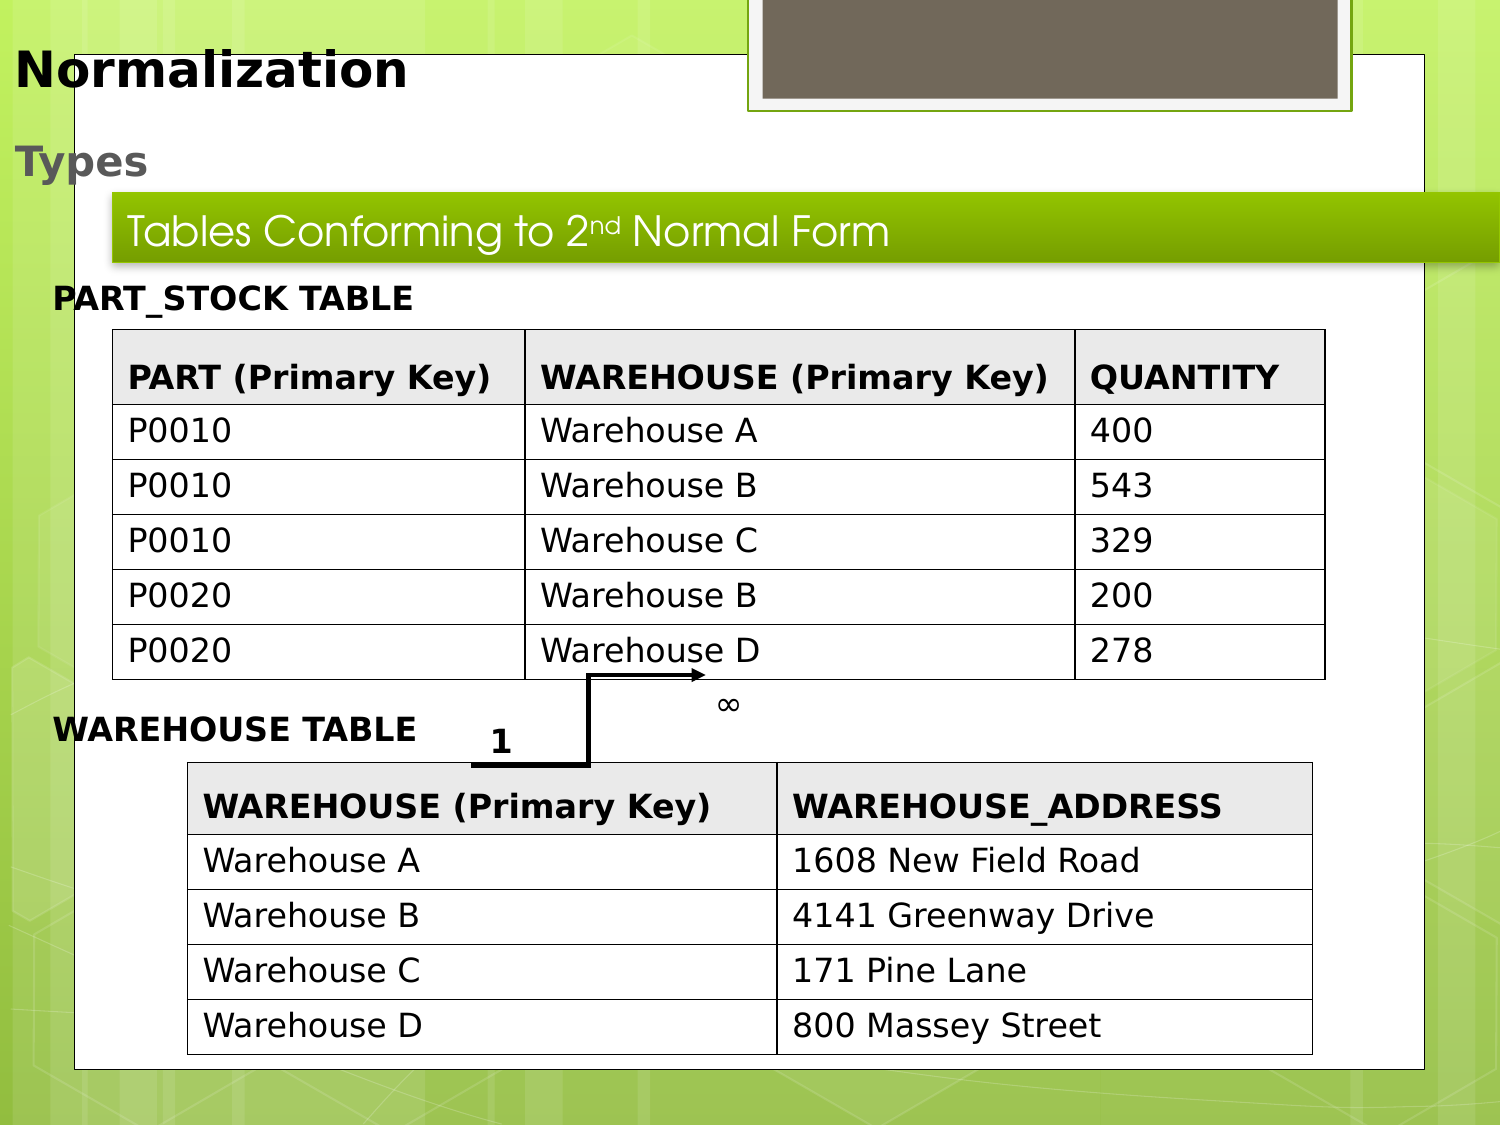

Normalization
Types
Tables Conforming to 2nd Normal Form
PART_STOCK TABLE
| PART (Primary Key) | WAREHOUSE (Primary Key) | QUANTITY |
| --- | --- | --- |
| P0010 | Warehouse A | 400 |
| P0010 | Warehouse B | 543 |
| P0010 | Warehouse C | 329 |
| P0020 | Warehouse B | 200 |
| P0020 | Warehouse D | 278 |
∞
WAREHOUSE TABLE
1
| WAREHOUSE (Primary Key) | WAREHOUSE\_ADDRESS |
| --- | --- |
| Warehouse A | 1608 New Field Road |
| Warehouse B | 4141 Greenway Drive |
| Warehouse C | 171 Pine Lane |
| Warehouse D | 800 Massey Street |